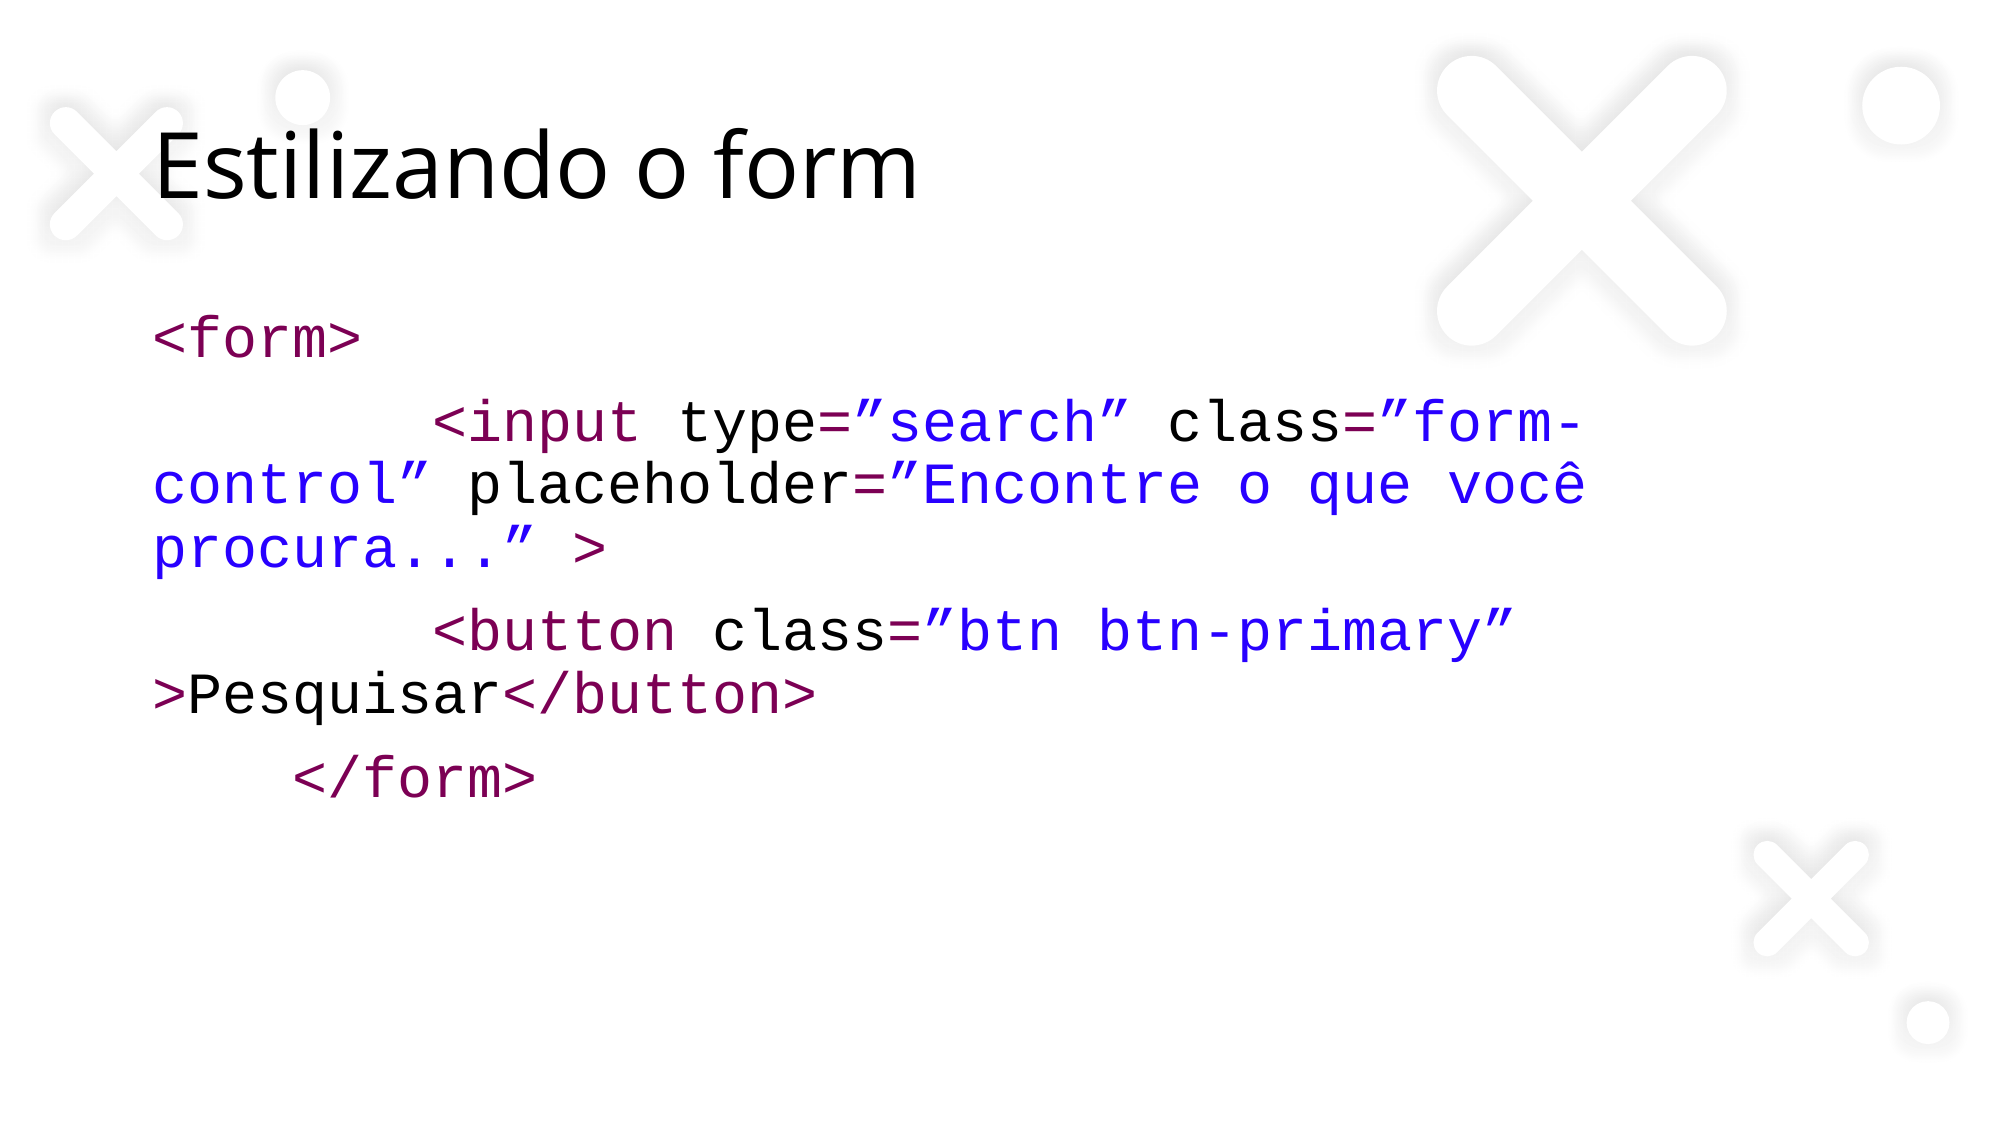

# Estilizando o form
<form>
        <input type=”search” class=”form-control” placeholder=”Encontre o que você procura...” >
        <button class=”btn btn-primary” >Pesquisar</button>
    </form>